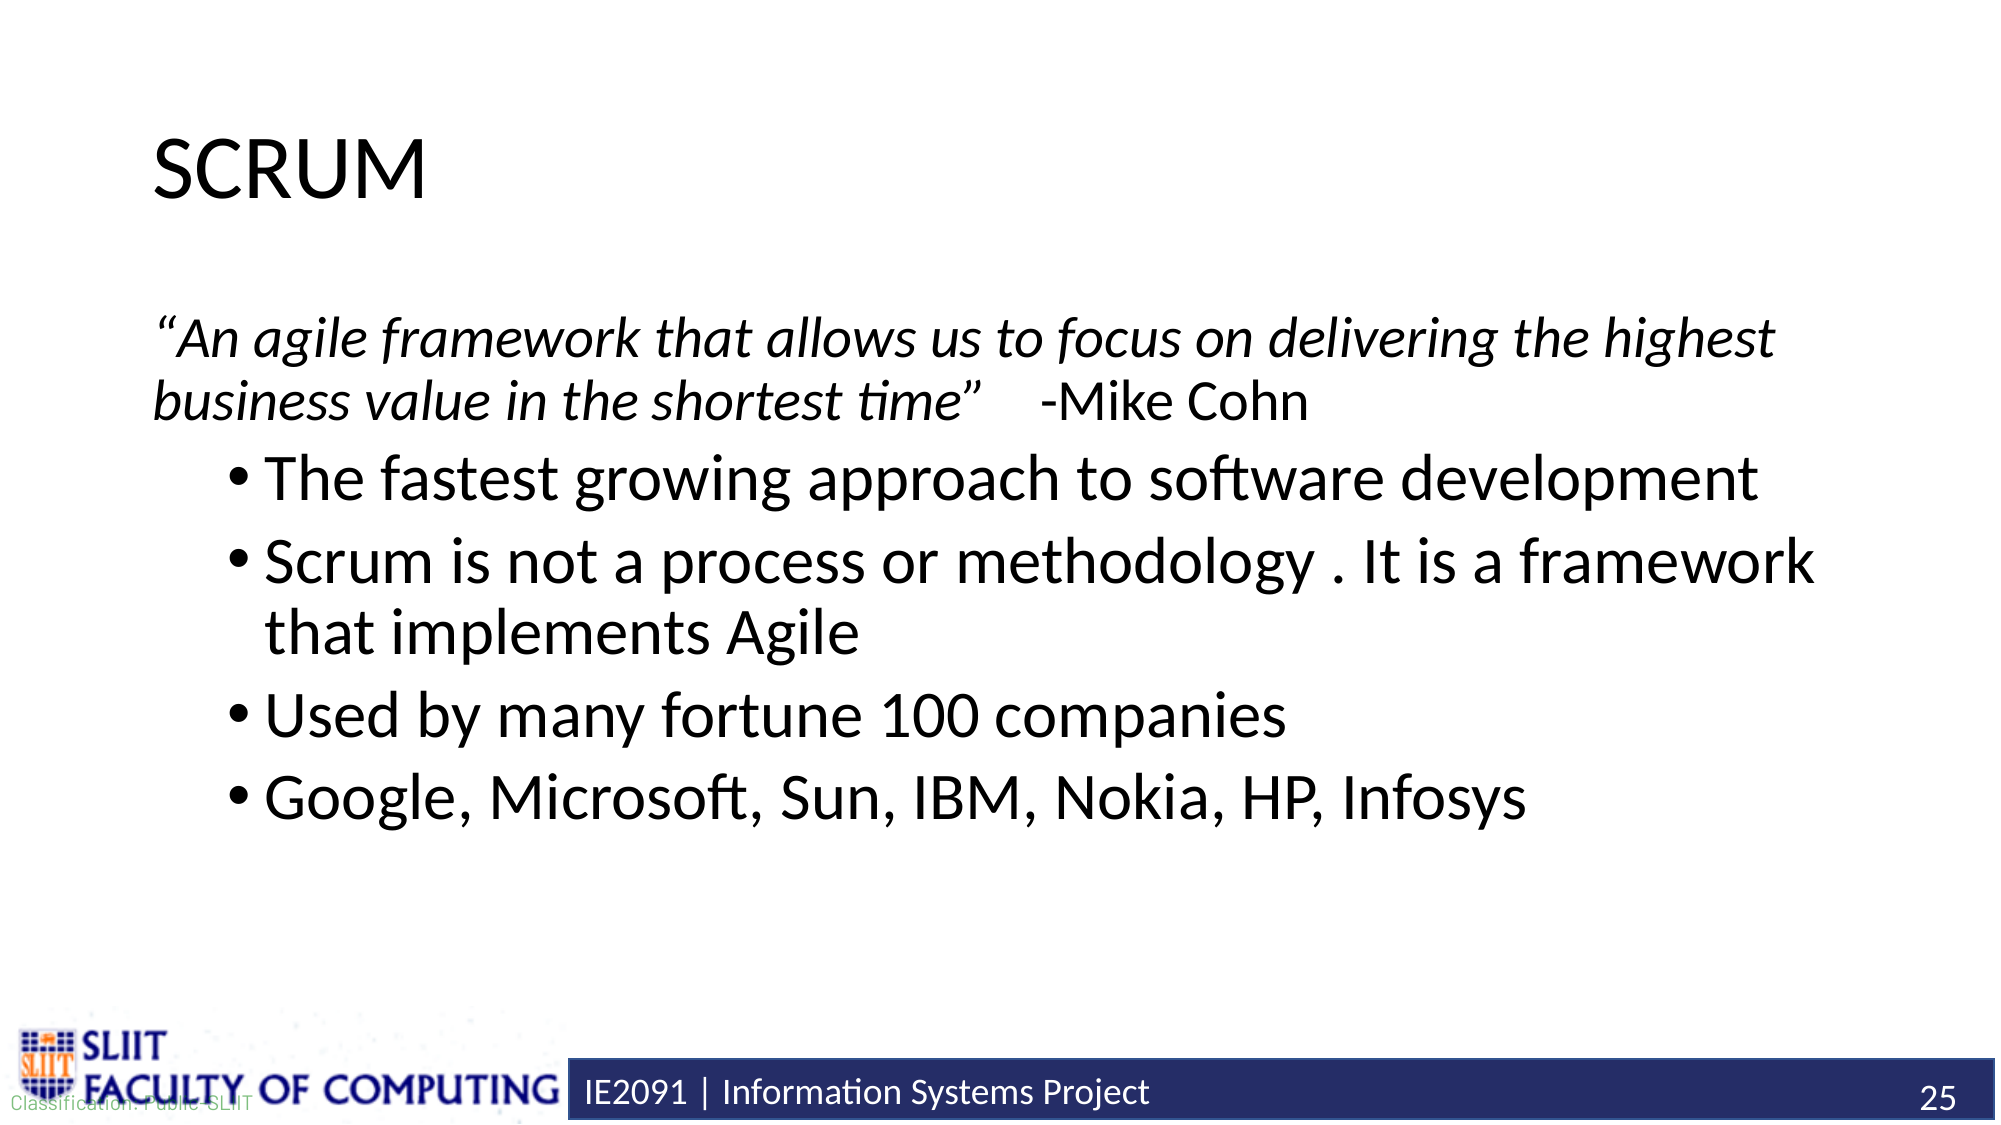

# SCRUM
“An agile framework that allows us to focus on delivering the highest business value in the shortest time”    -Mike Cohn
The fastest growing approach to software development
Scrum is not a process or methodology . It is a framework that implements Agile
Used by many fortune 100 companies
Google, Microsoft, Sun, IBM, Nokia, HP, Infosys

25